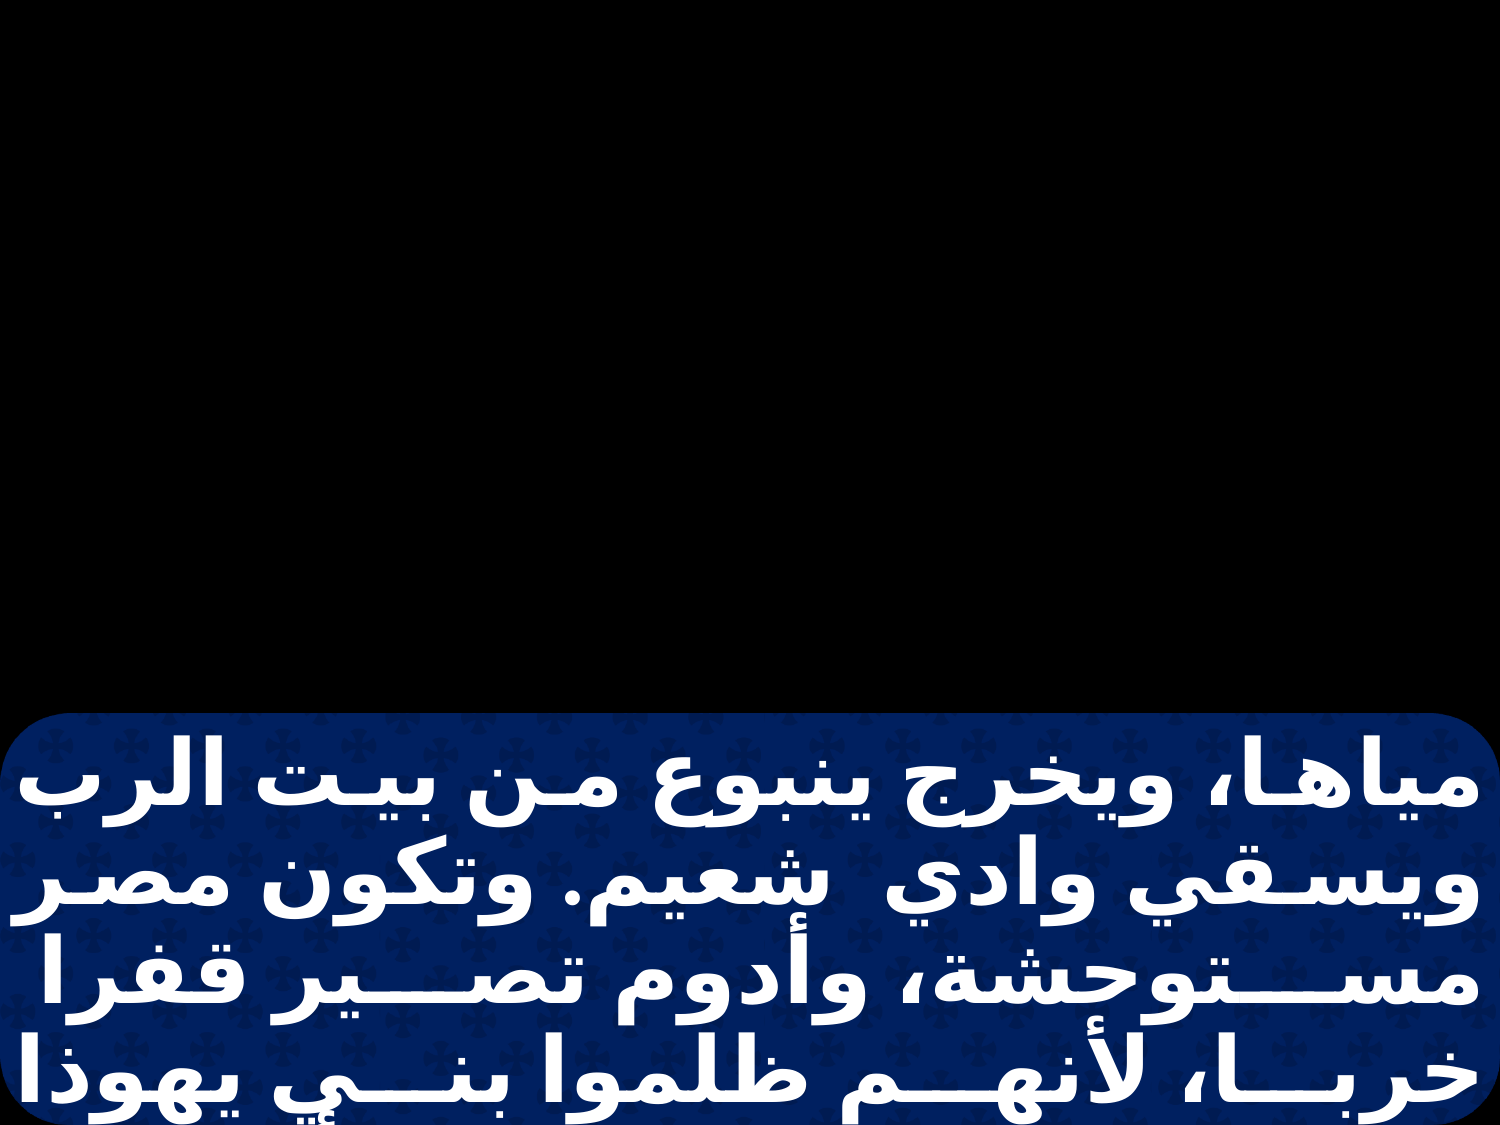

مياها، ويخرج ينبوع من بيت الرب ويسقي وادي  شعيم. وتكون مصر مستوحشة، وأدوم تصير قفرا  خربا، لأنهم ظلموا بني يهوذا وسفكوا الدم الزكي  في أرضهم. فيسكن يهوذا إلى الأبد، وأورشليم إلى